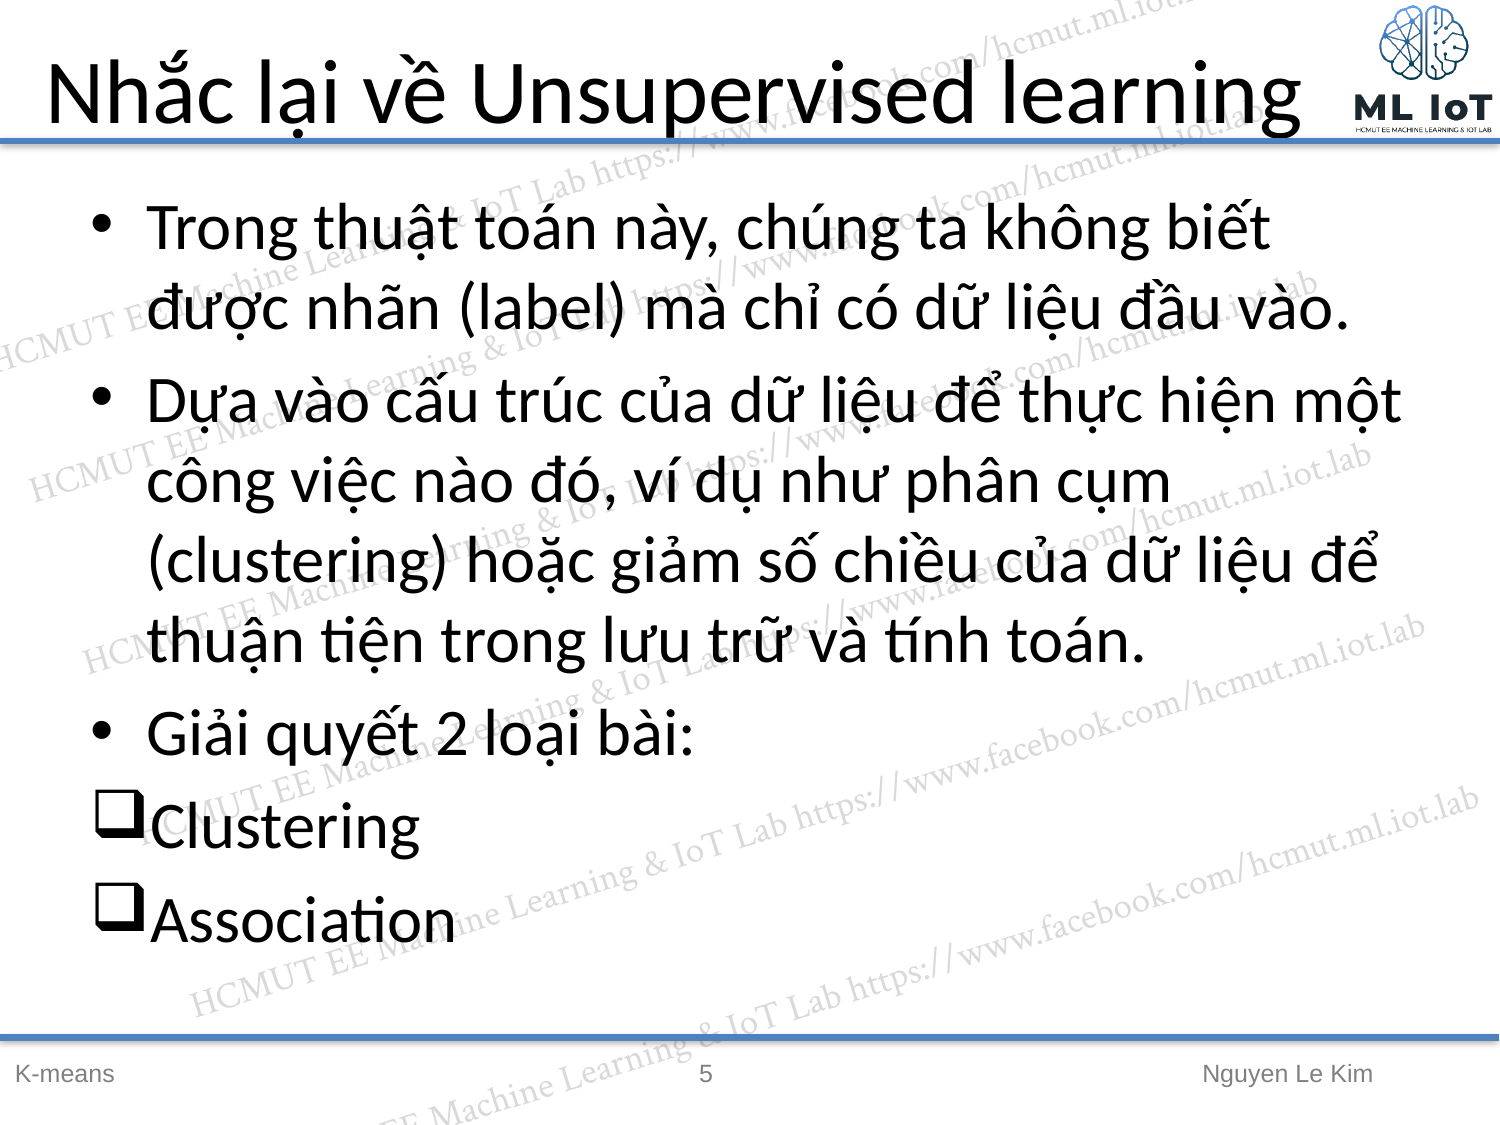

# Nhắc lại về Unsupervised learning
Trong thuật toán này, chúng ta không biết được nhãn (label) mà chỉ có dữ liệu đầu vào.
Dựa vào cấu trúc của dữ liệu để thực hiện một công việc nào đó, ví dụ như phân cụm (clustering) hoặc giảm số chiều của dữ liệu để thuận tiện trong lưu trữ và tính toán.
Giải quyết 2 loại bài:
Clustering
Association
Nguyen Le Kim
K-means
5